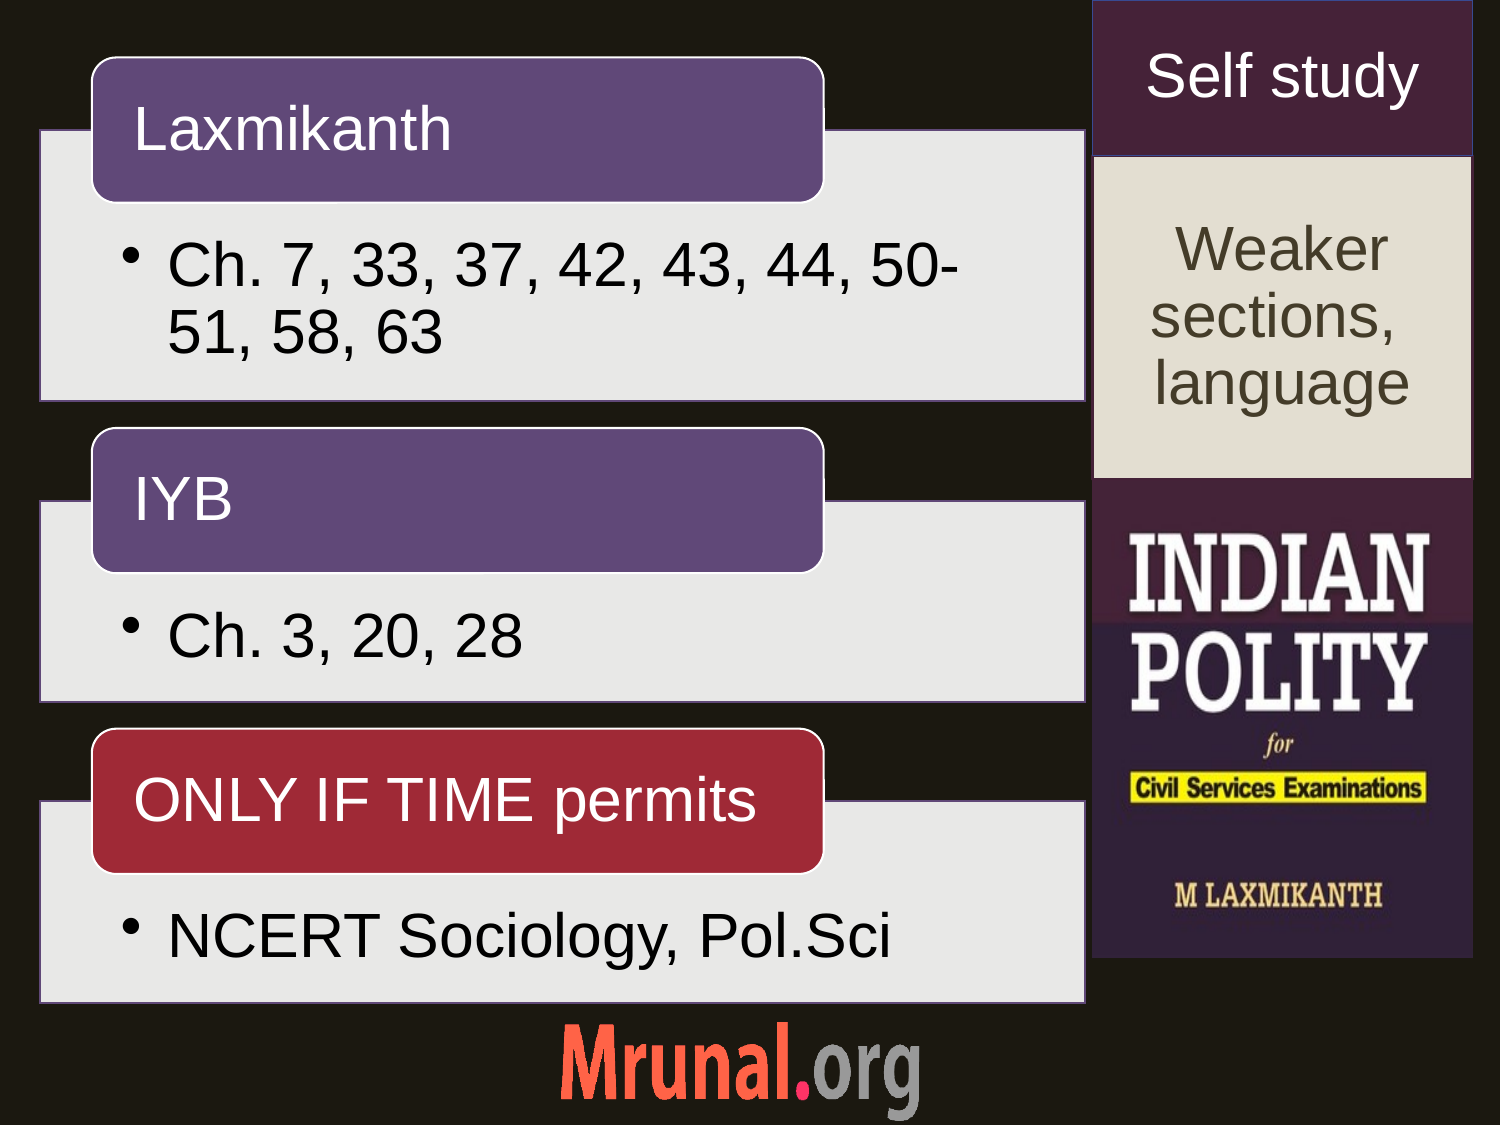

Self study
Ch. 7, 33, 37, 42, 43, 44, 50-51, 58, 63
Laxmikanth
Ch. 3, 20, 28
IYB
NCERT Sociology, Pol.Sci
ONLY IF TIME permits
# Weaker sections,  language